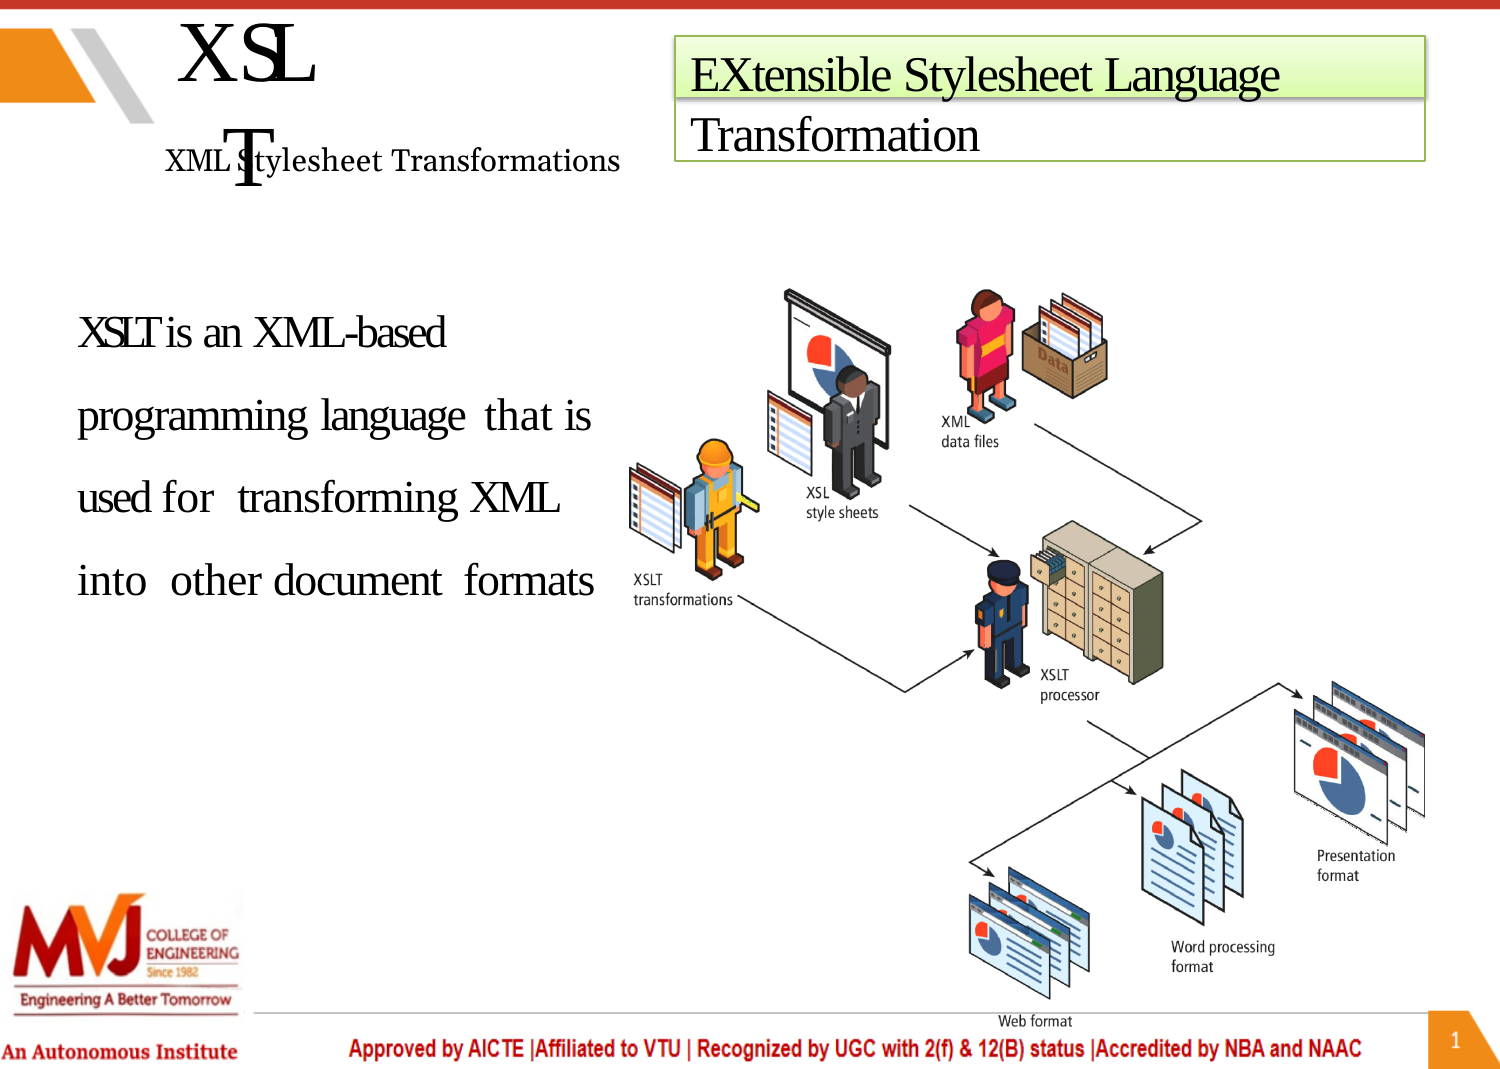

EXtensible Stylesheet Language Transformation
# XSLT
XML Stylesheet Transformations
XSLT is an XML-based  programming language  that is used for  transforming XML into  other document  formats